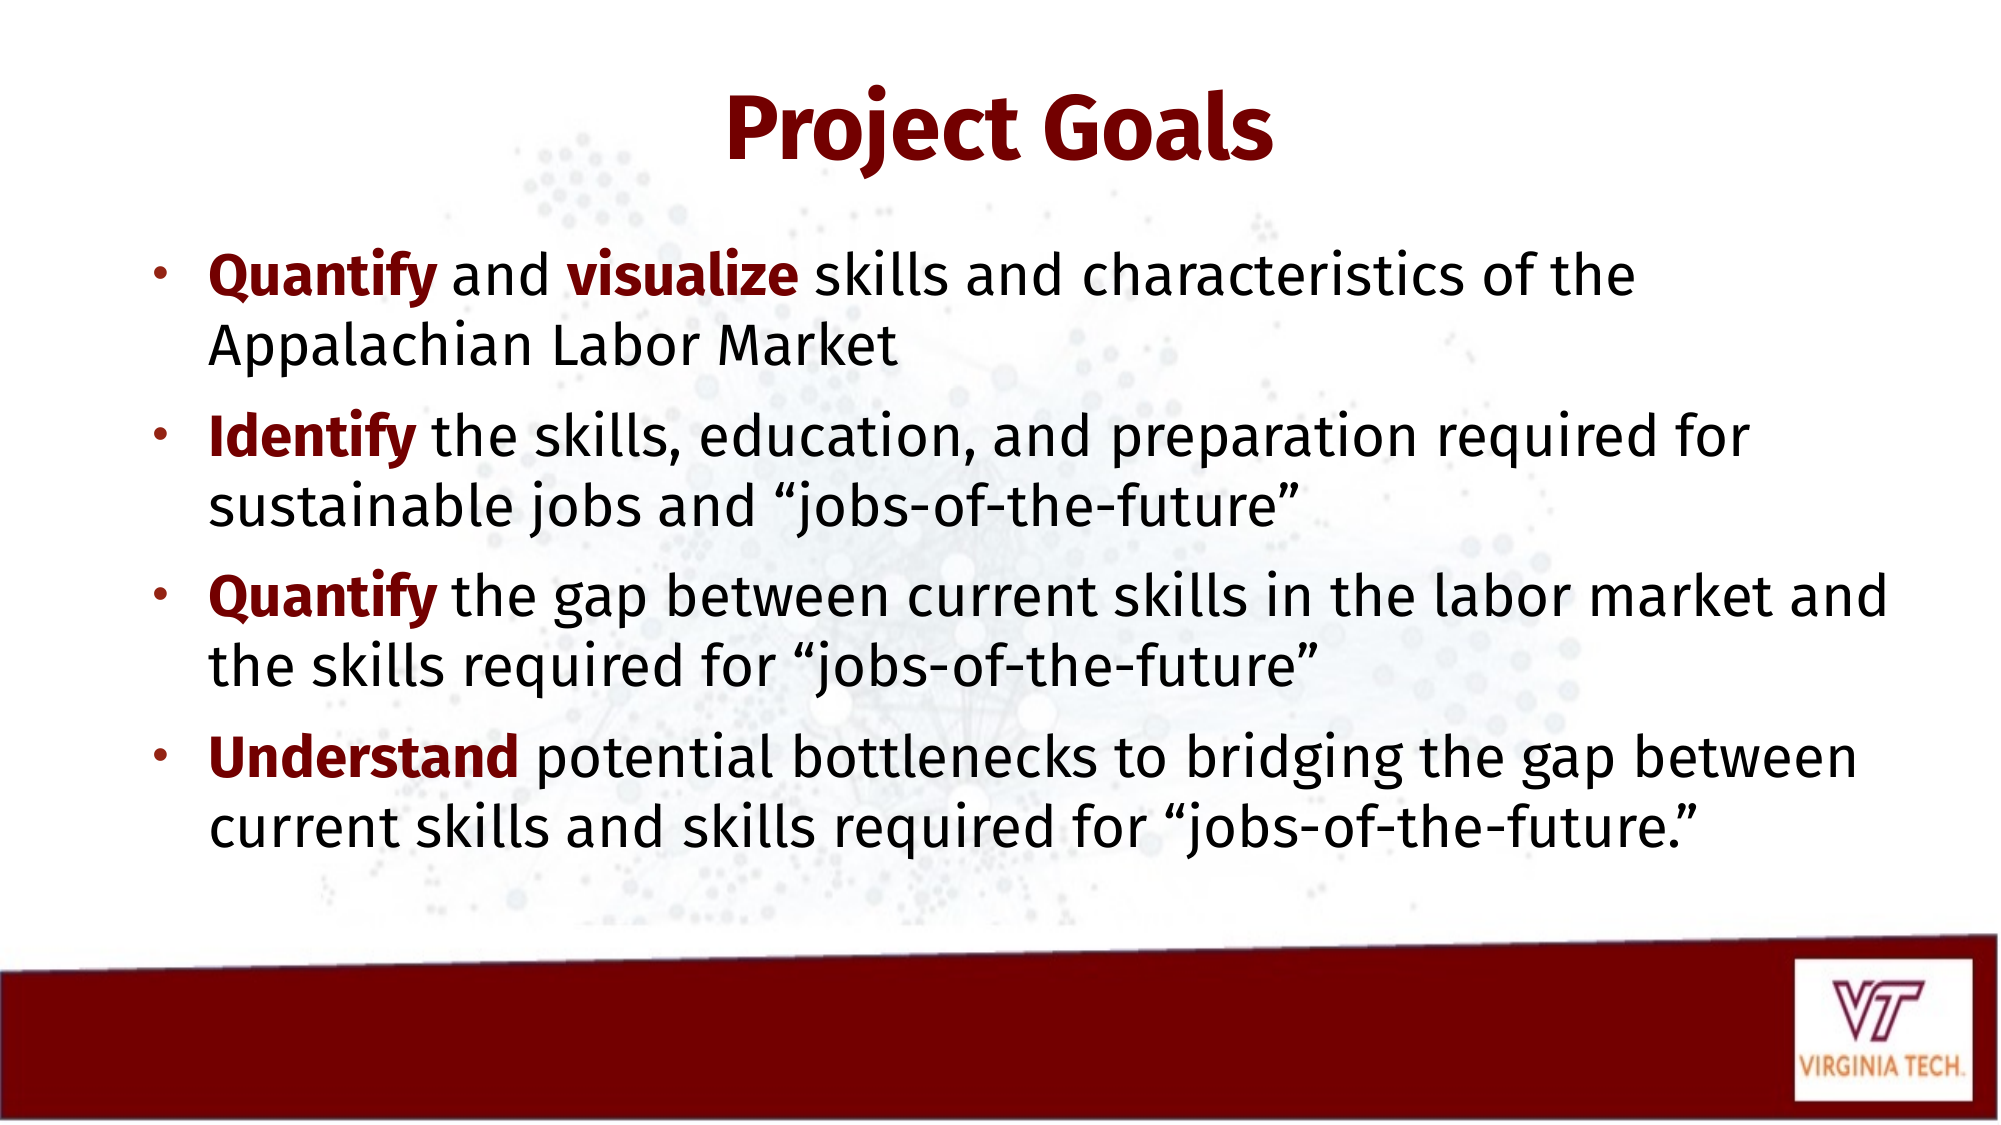

# Project Goals
Quantify and visualize skills and characteristics of the Appalachian Labor Market
Identify the skills, education, and preparation required for sustainable jobs and “jobs-of-the-future”
Quantify the gap between current skills in the labor market and the skills required for “jobs-of-the-future”
Understand potential bottlenecks to bridging the gap between current skills and skills required for “jobs-of-the-future.”